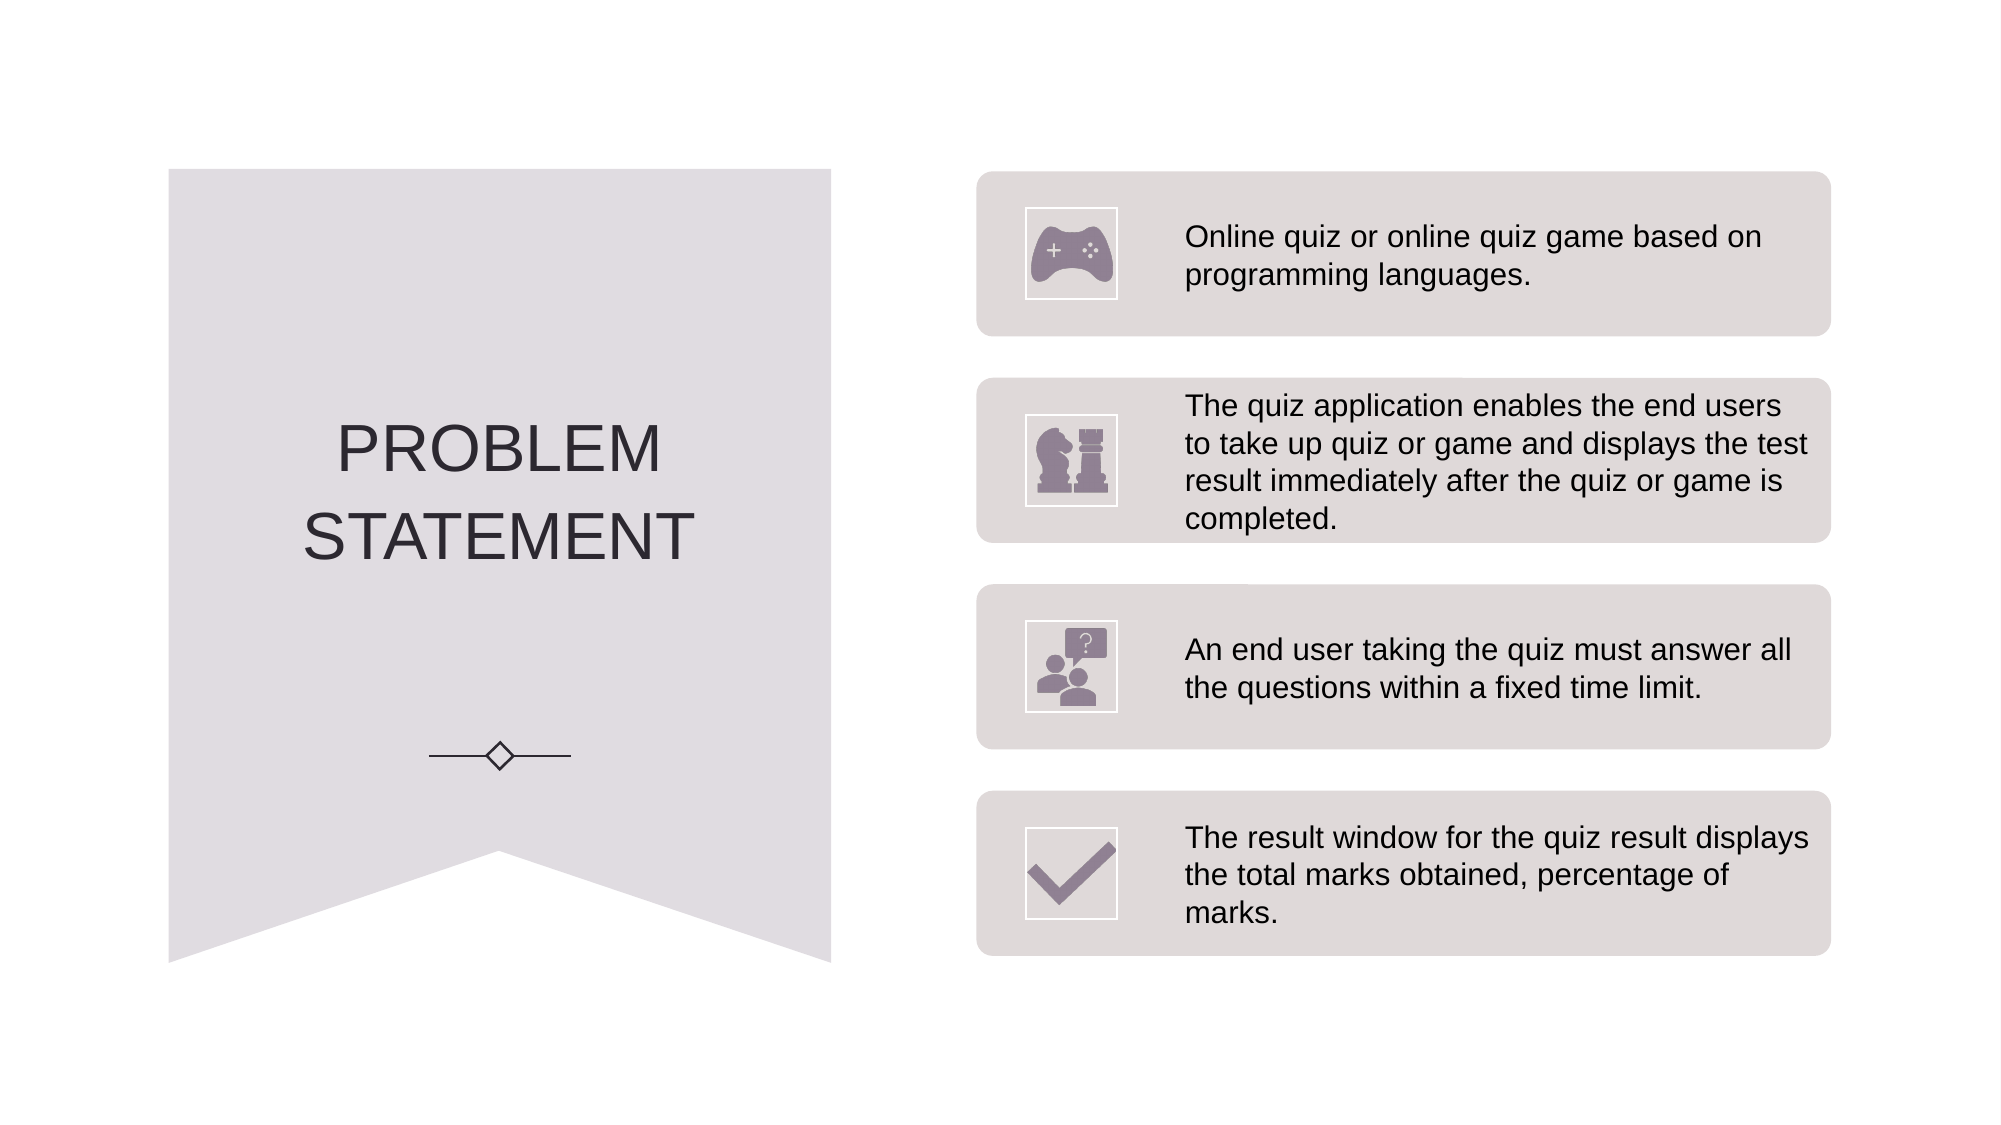

Online quiz or online quiz game based on programming languages.
The quiz application enables the end users to take up quiz or game and displays the test result immediately after the quiz or game is completed.
An end user taking the quiz must answer all the questions within a fixed time limit.
The result window for the quiz result displays the total marks obtained, percentage of marks.
# PROBLEM STATEMENT